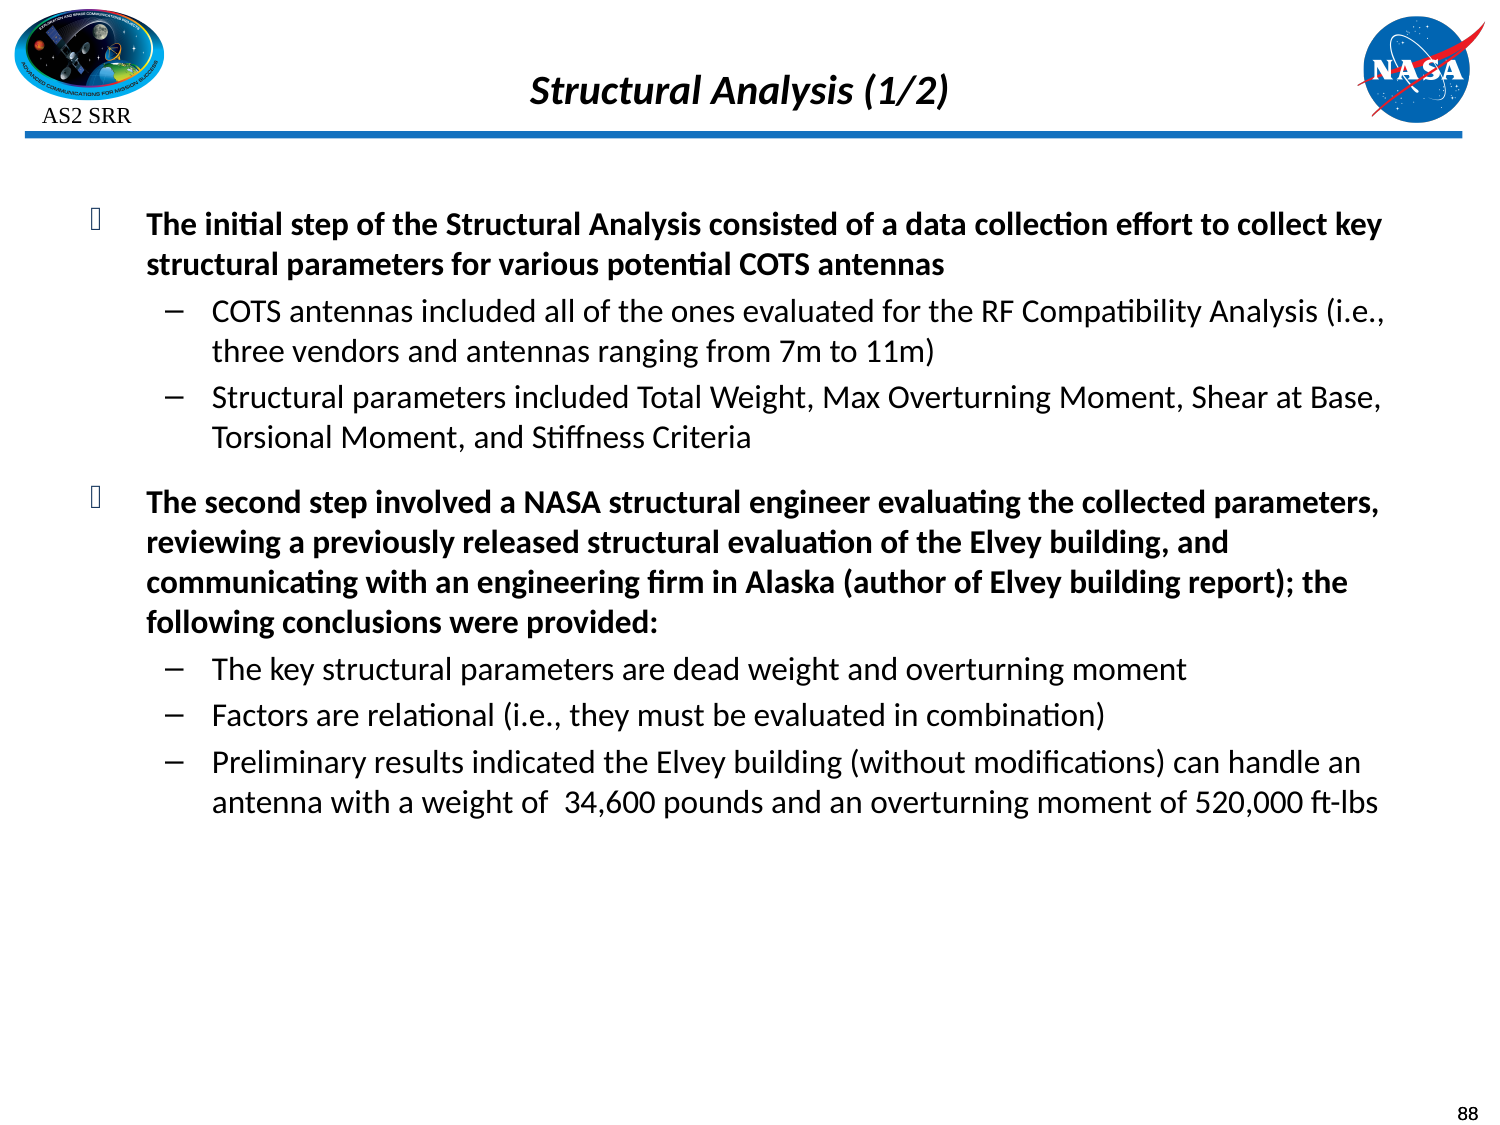

# Structural Analysis (1/2)
The initial step of the Structural Analysis consisted of a data collection effort to collect key structural parameters for various potential COTS antennas
COTS antennas included all of the ones evaluated for the RF Compatibility Analysis (i.e., three vendors and antennas ranging from 7m to 11m)
Structural parameters included Total Weight, Max Overturning Moment, Shear at Base, Torsional Moment, and Stiffness Criteria
The second step involved a NASA structural engineer evaluating the collected parameters, reviewing a previously released structural evaluation of the Elvey building, and communicating with an engineering firm in Alaska (author of Elvey building report); the following conclusions were provided:
The key structural parameters are dead weight and overturning moment
Factors are relational (i.e., they must be evaluated in combination)
Preliminary results indicated the Elvey building (without modifications) can handle an antenna with a weight of  34,600 pounds and an overturning moment of 520,000 ft-lbs